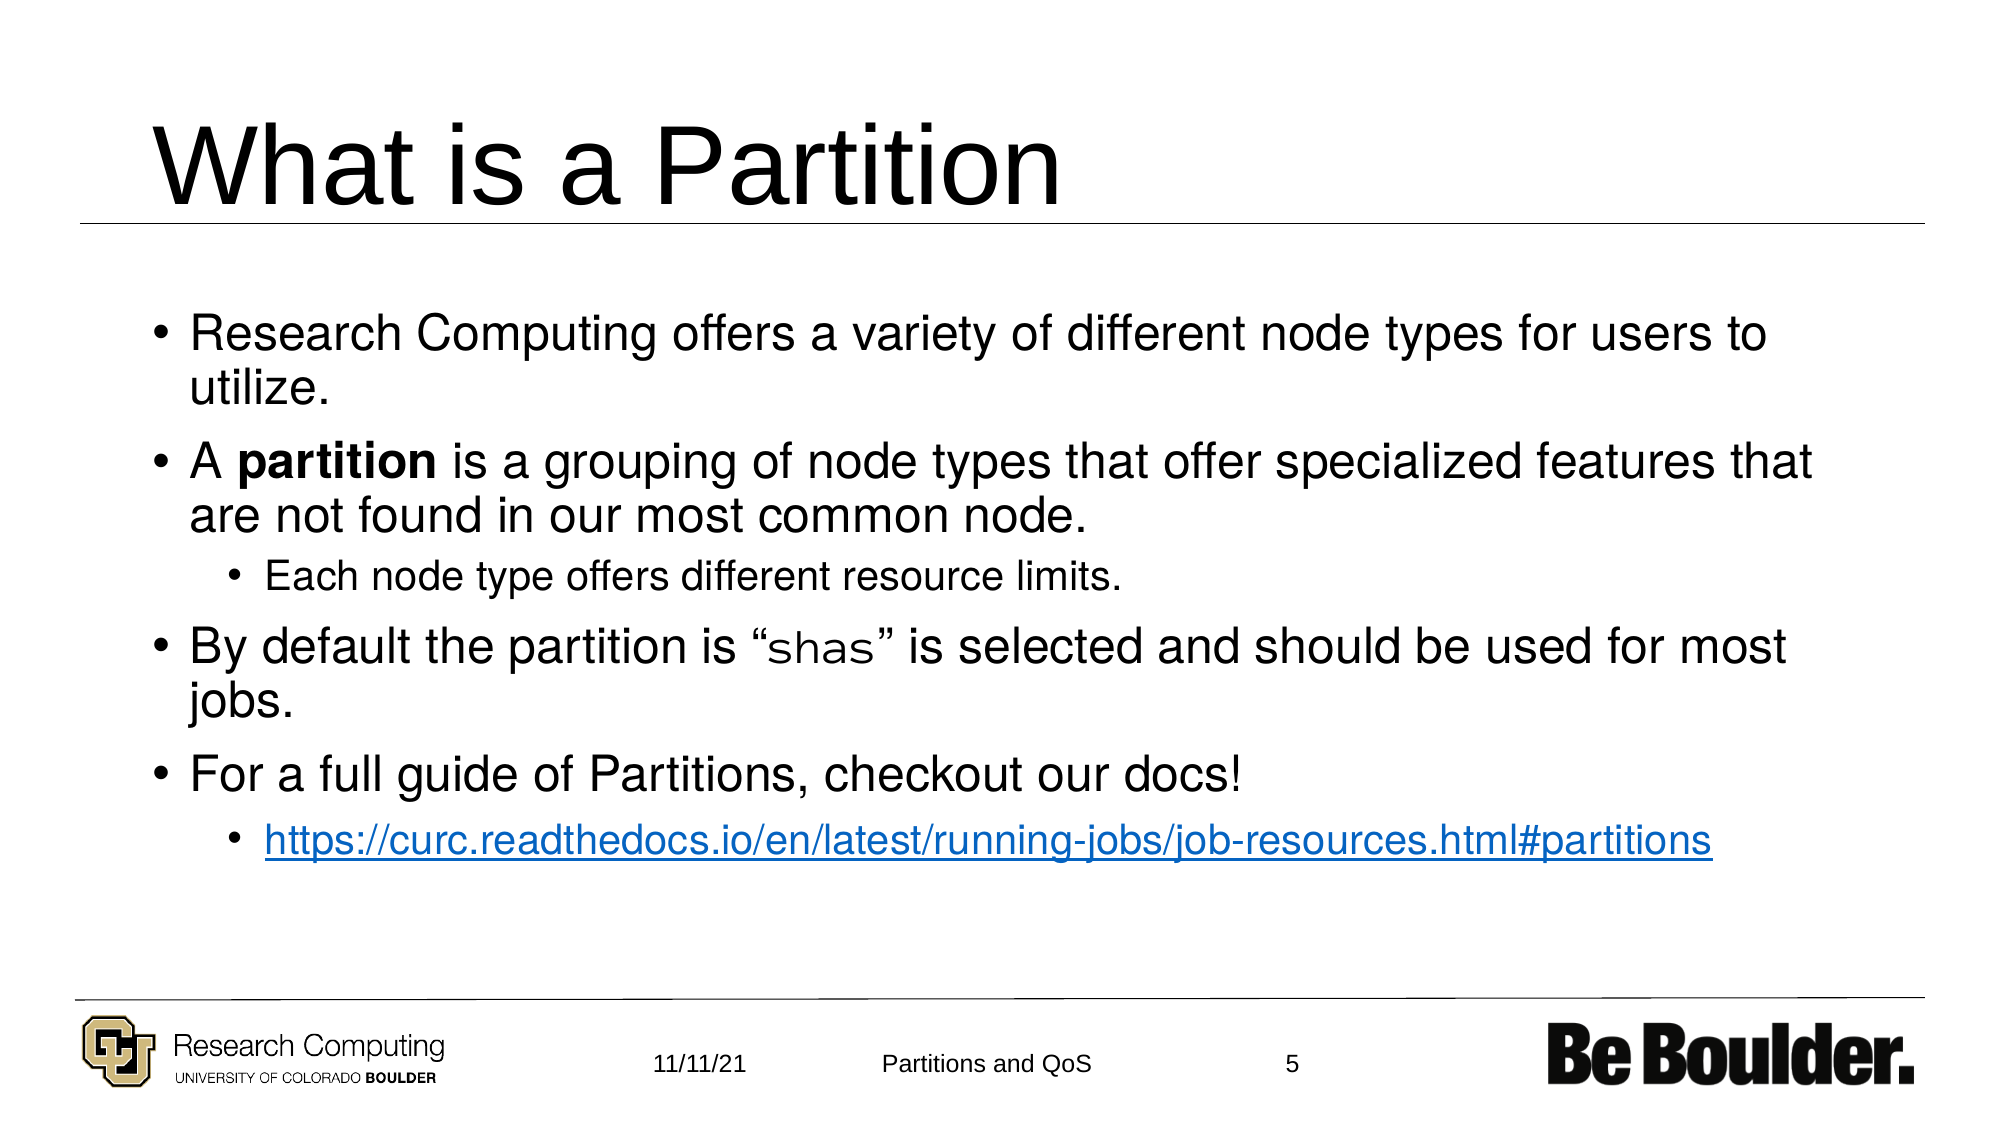

# What is a Partition
Research Computing offers a variety of different node types for users to utilize.
A partition is a grouping of node types that offer specialized features that are not found in our most common node.
Each node type offers different resource limits.
By default the partition is “shas” is selected and should be used for most jobs.
For a full guide of Partitions, checkout our docs!
https://curc.readthedocs.io/en/latest/running-jobs/job-resources.html#partitions

11/11/21
5
Partitions and QoS